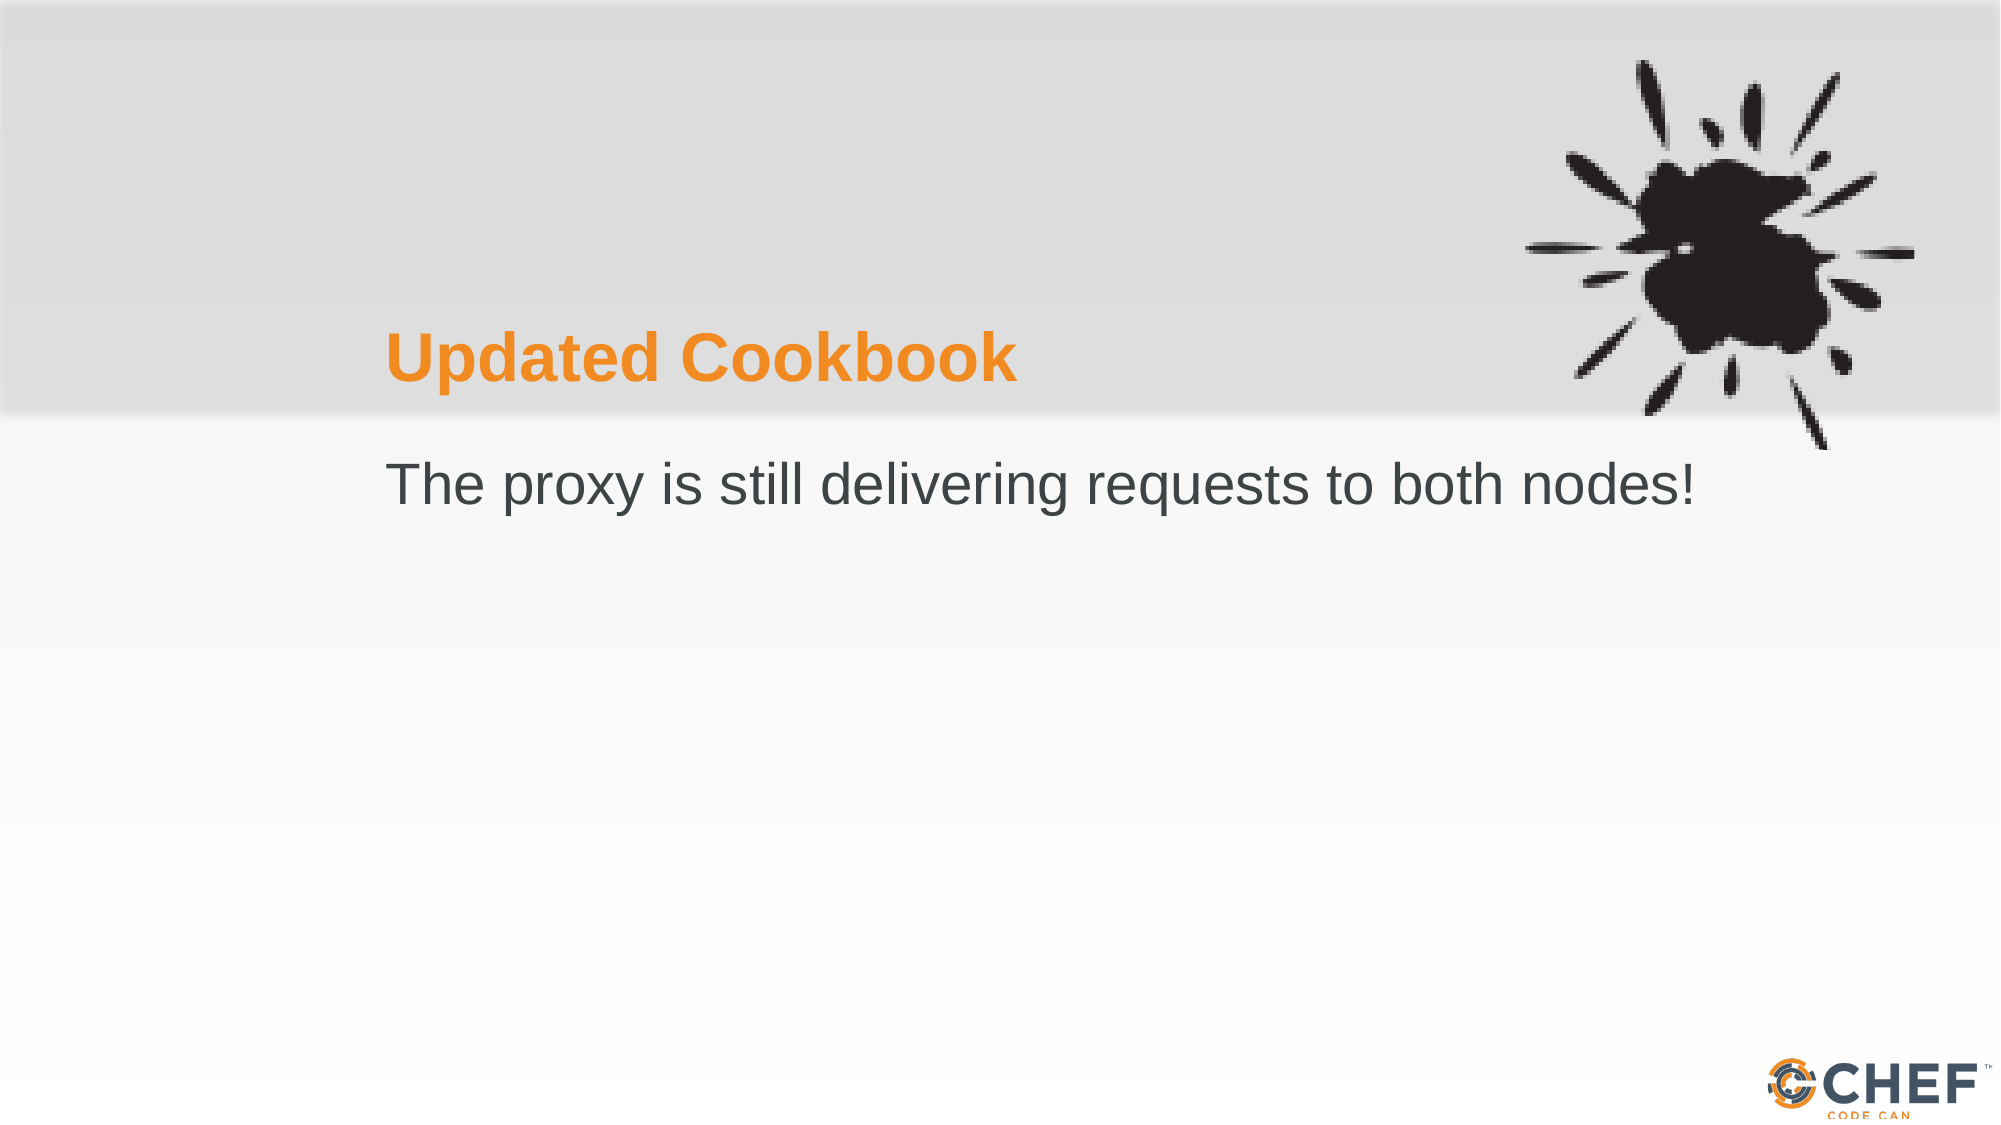

# Updated Cookbook
The proxy is still delivering requests to both nodes!